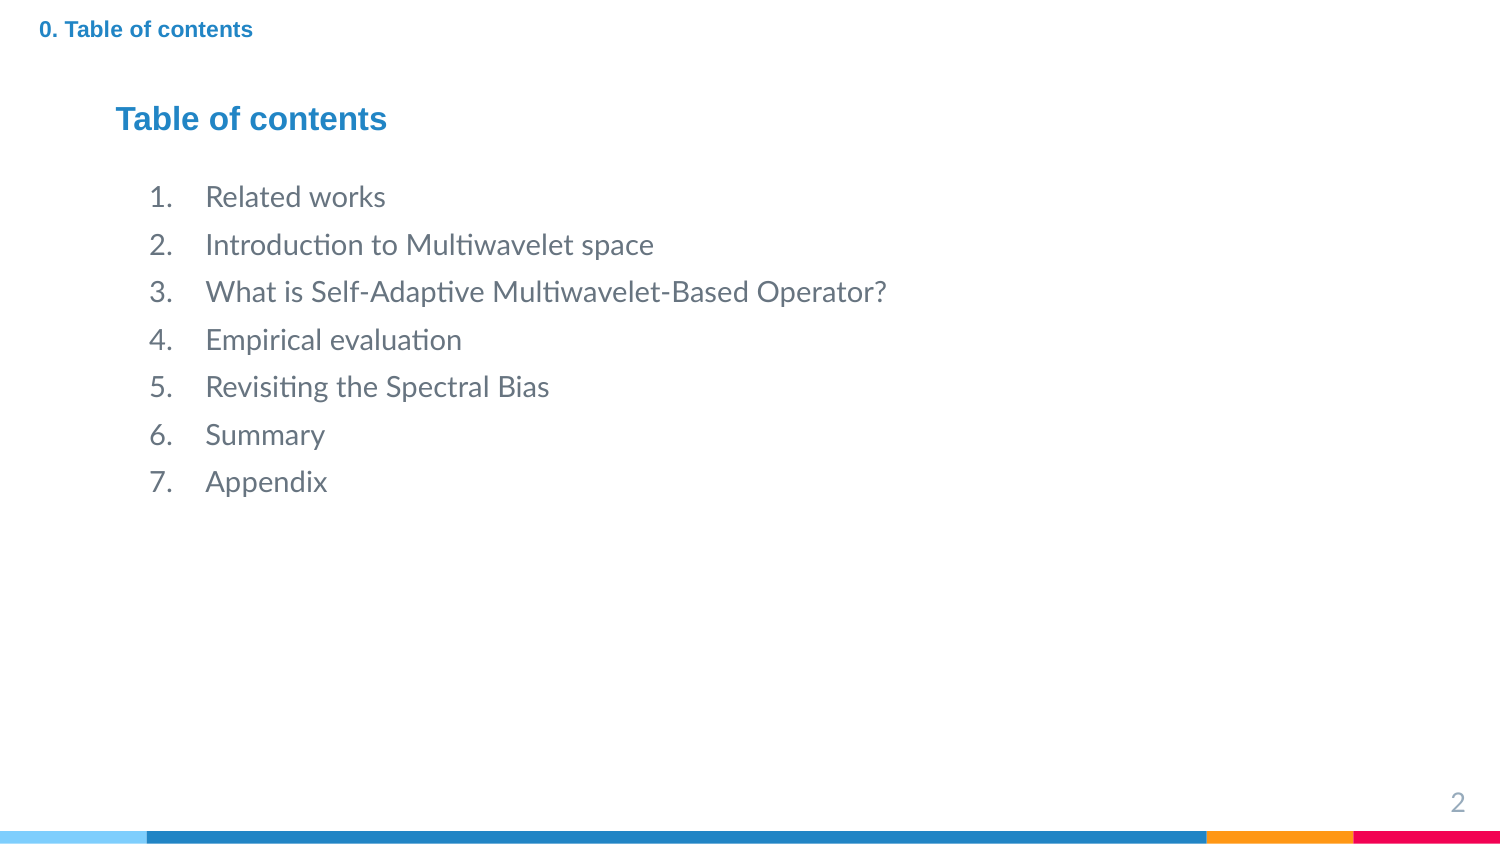

0. Table of contents
Table of contents
Related works
Introduction to Multiwavelet space
What is Self-Adaptive Multiwavelet-Based Operator?
Empirical evaluation
Revisiting the Spectral Bias
Summary
Appendix

2